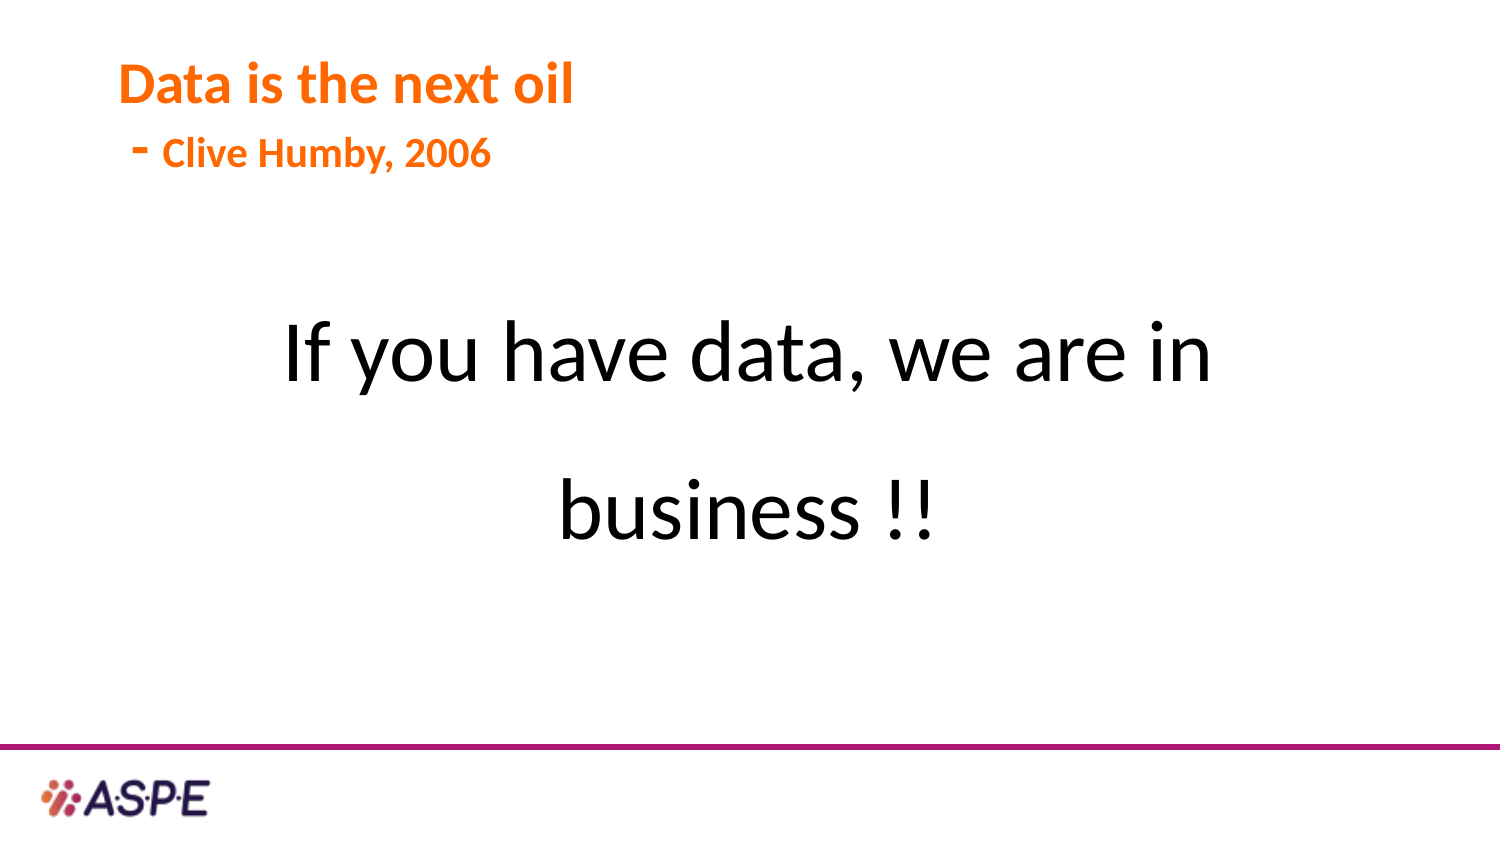

# Data is the next oil - Clive Humby, 2006
If you have data, we are in business !!